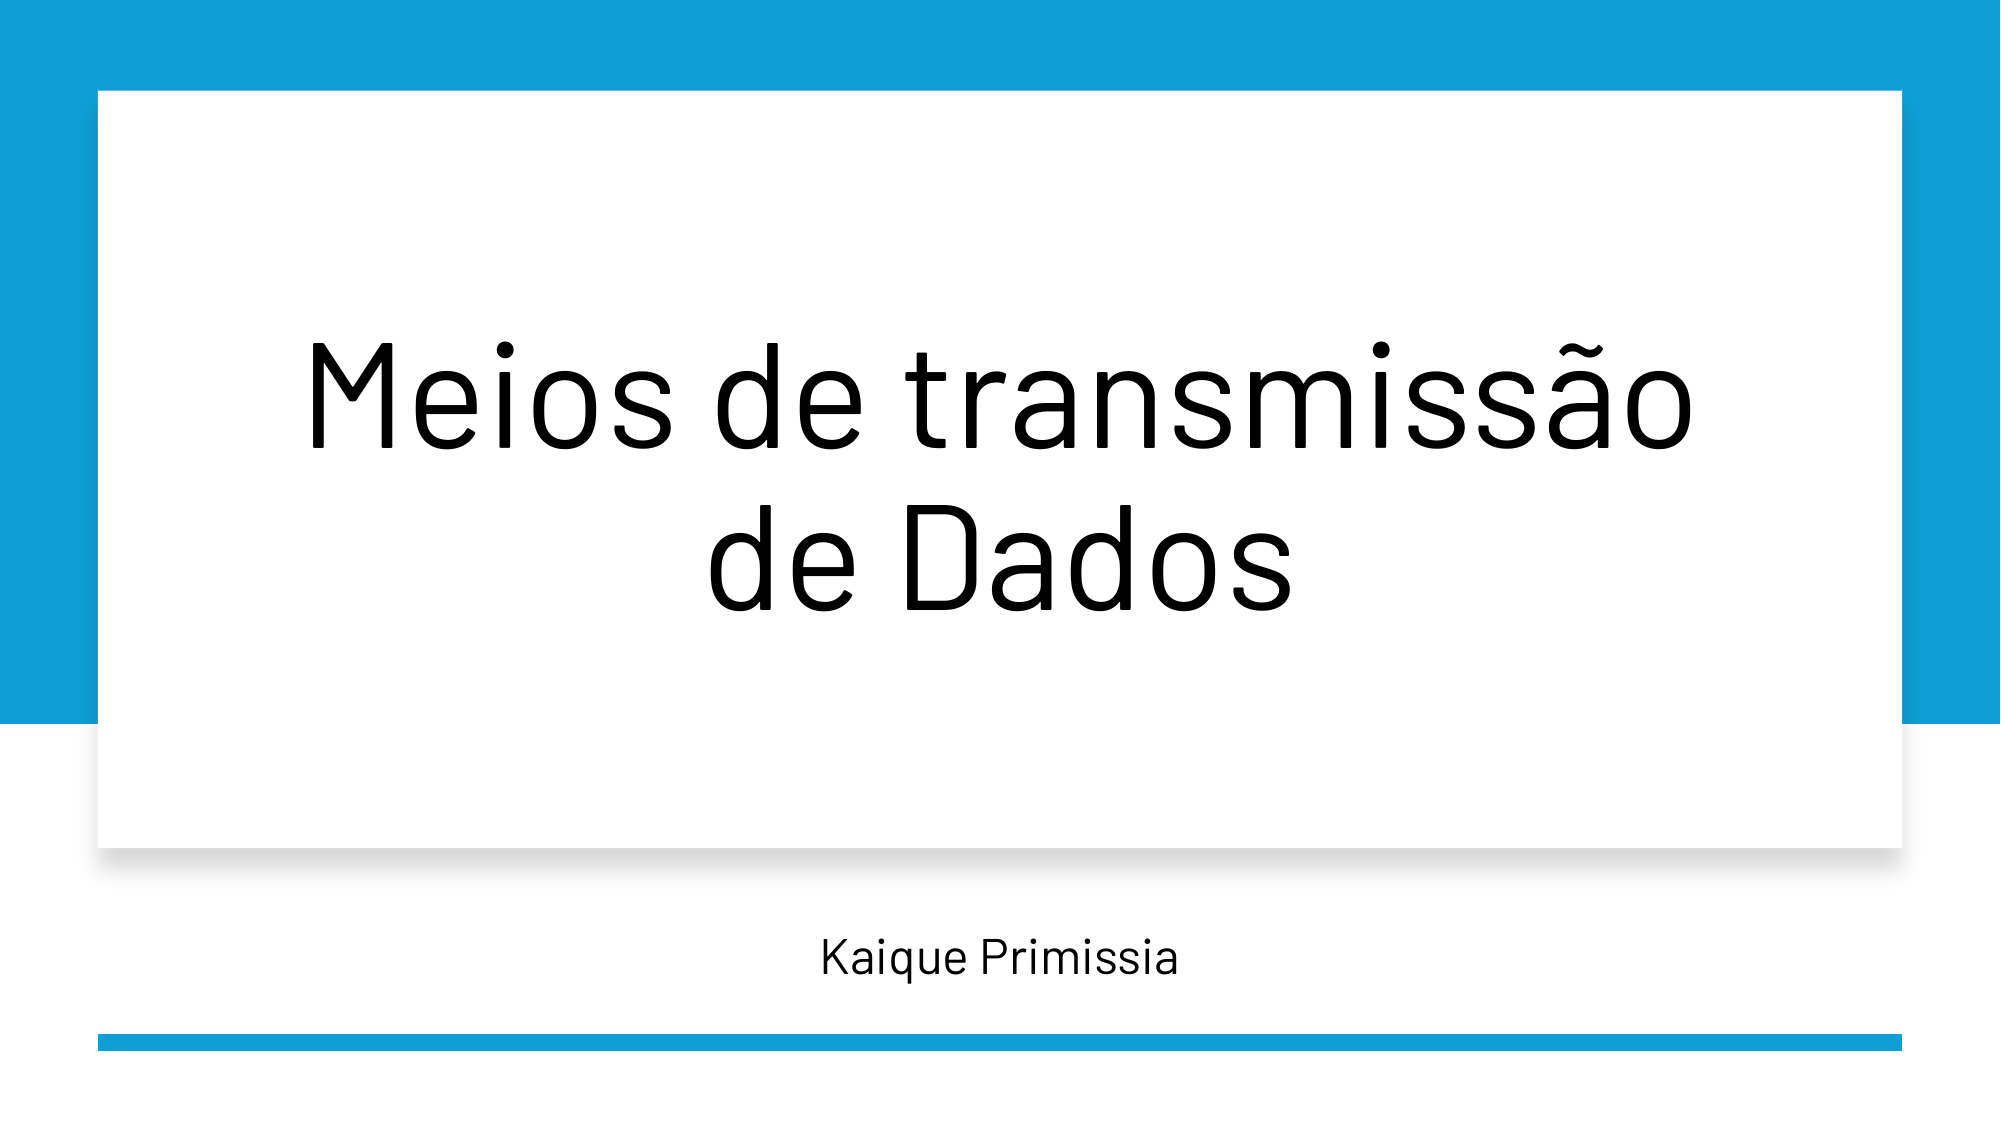

# Meios de transmissão de Dados
Kaique Primissia